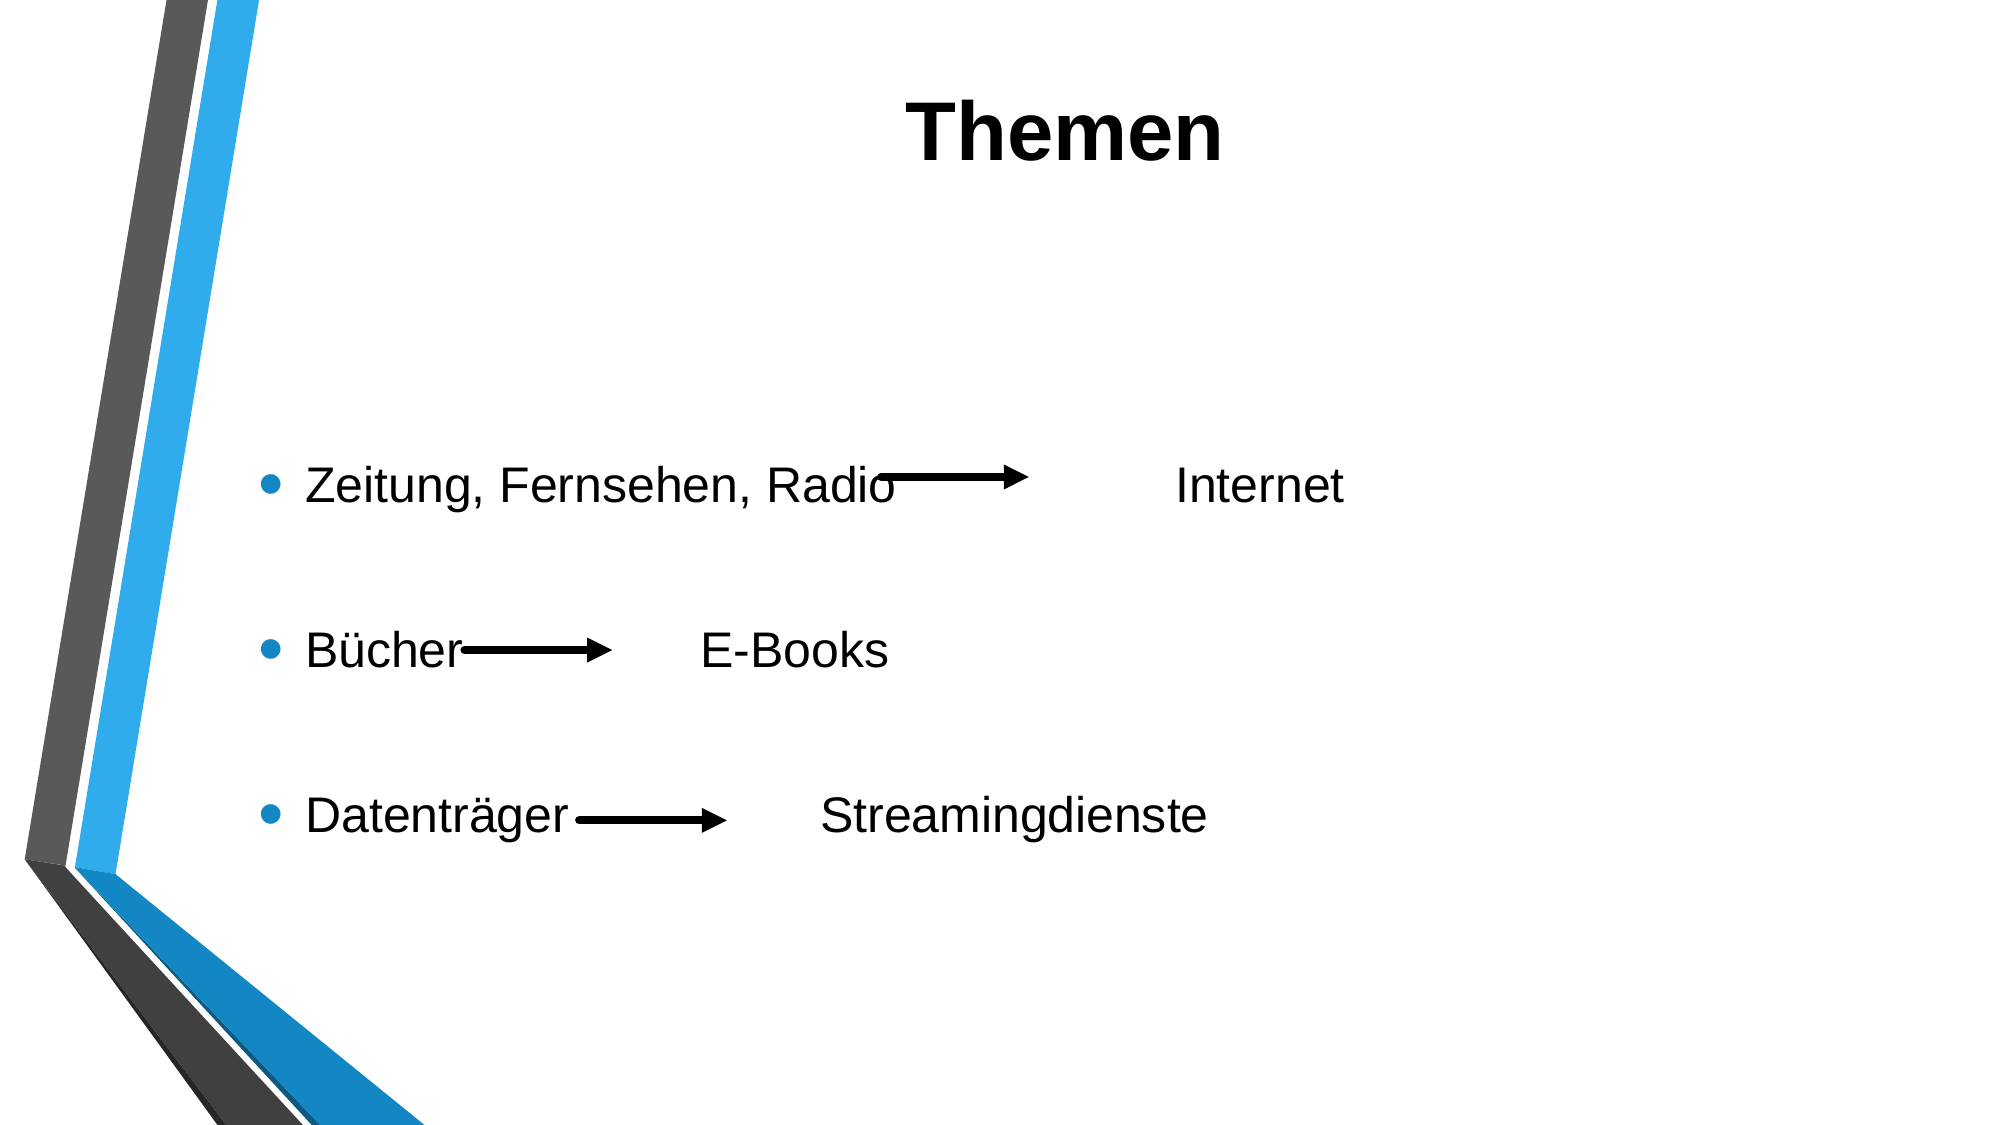

# Themen

Zeitung, Fernsehen, Radio                    Internet

Bücher                 E-Books

Datenträger                  Streamingdienste